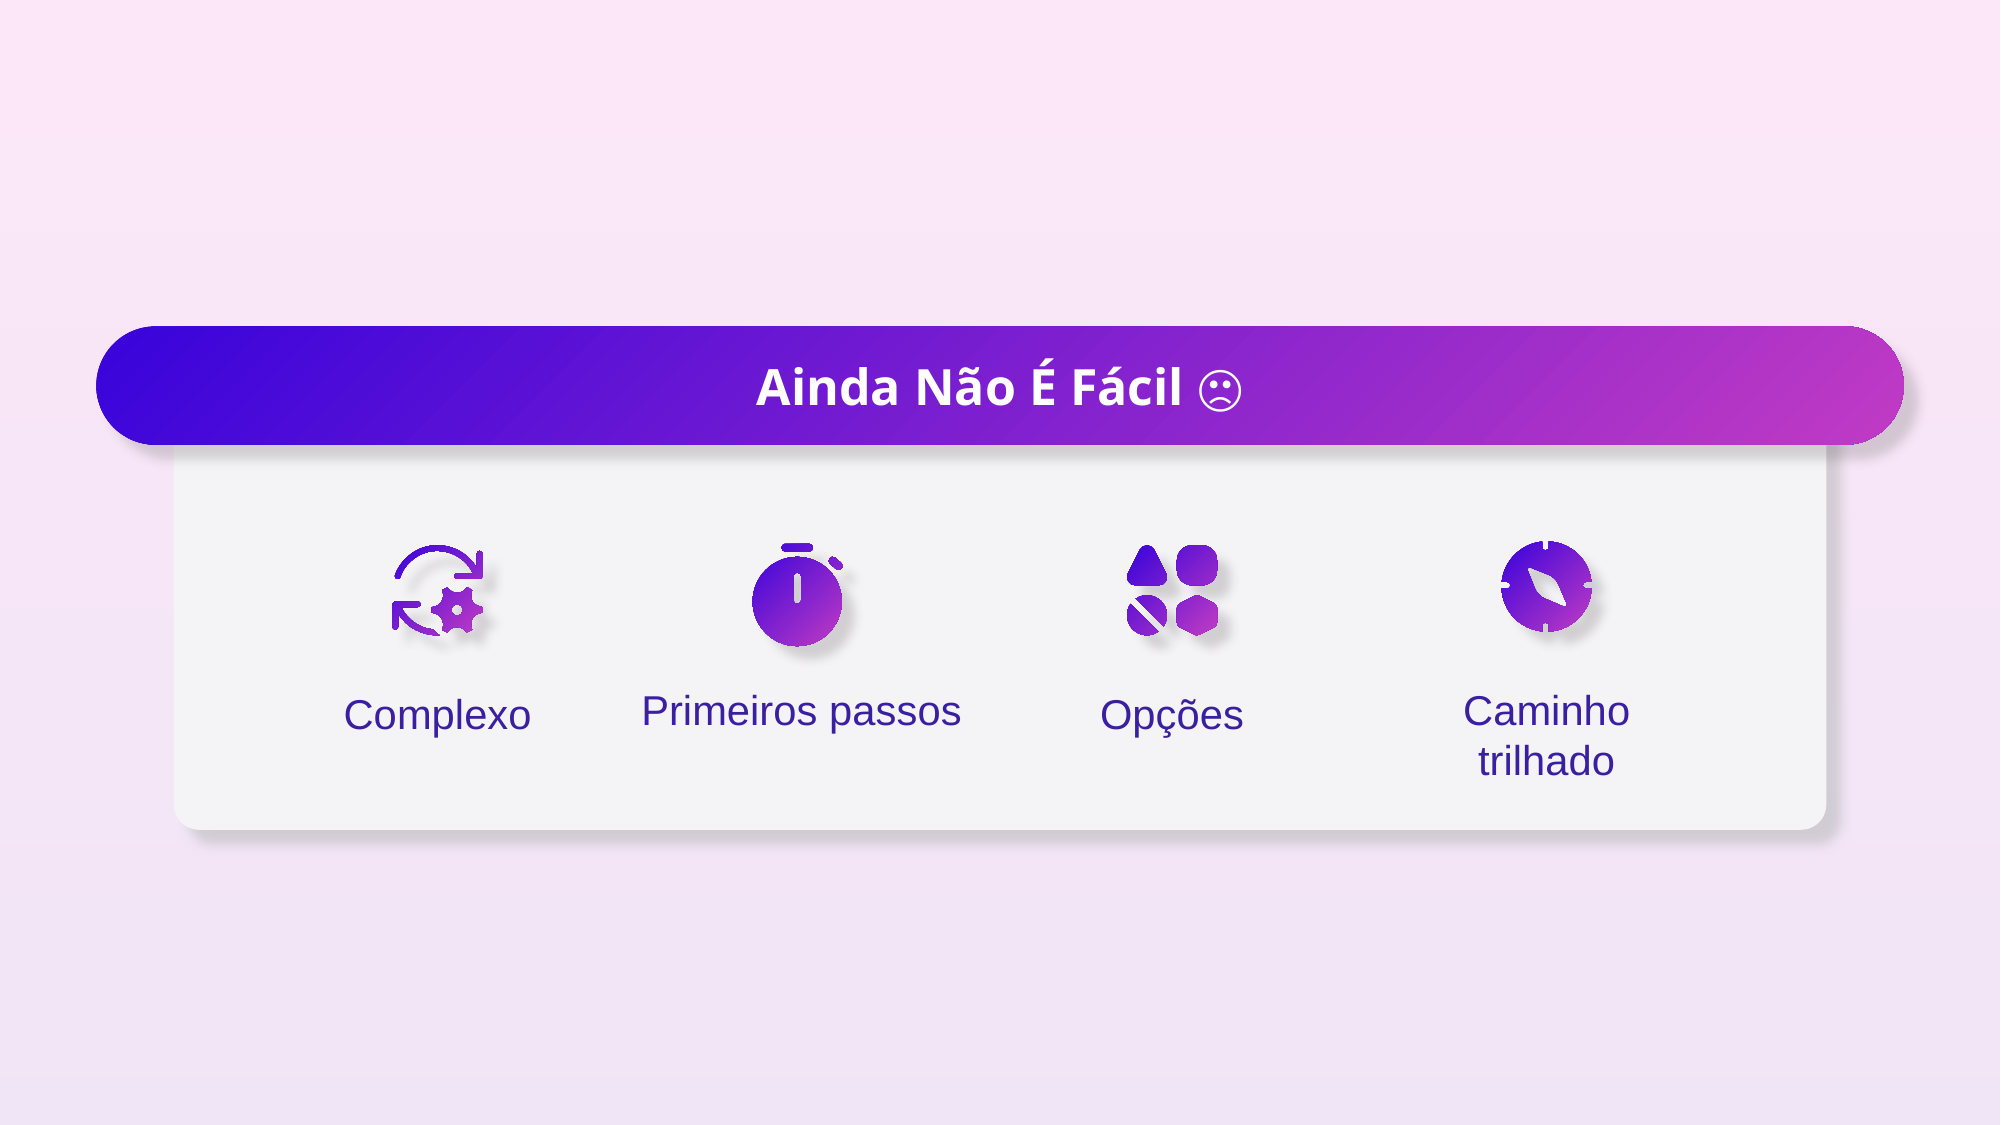

# Ainda Não É Fácil
Ainda Não É Fácil 🙁

Primeiros passos
Caminho trilhado
Complexo
Opções